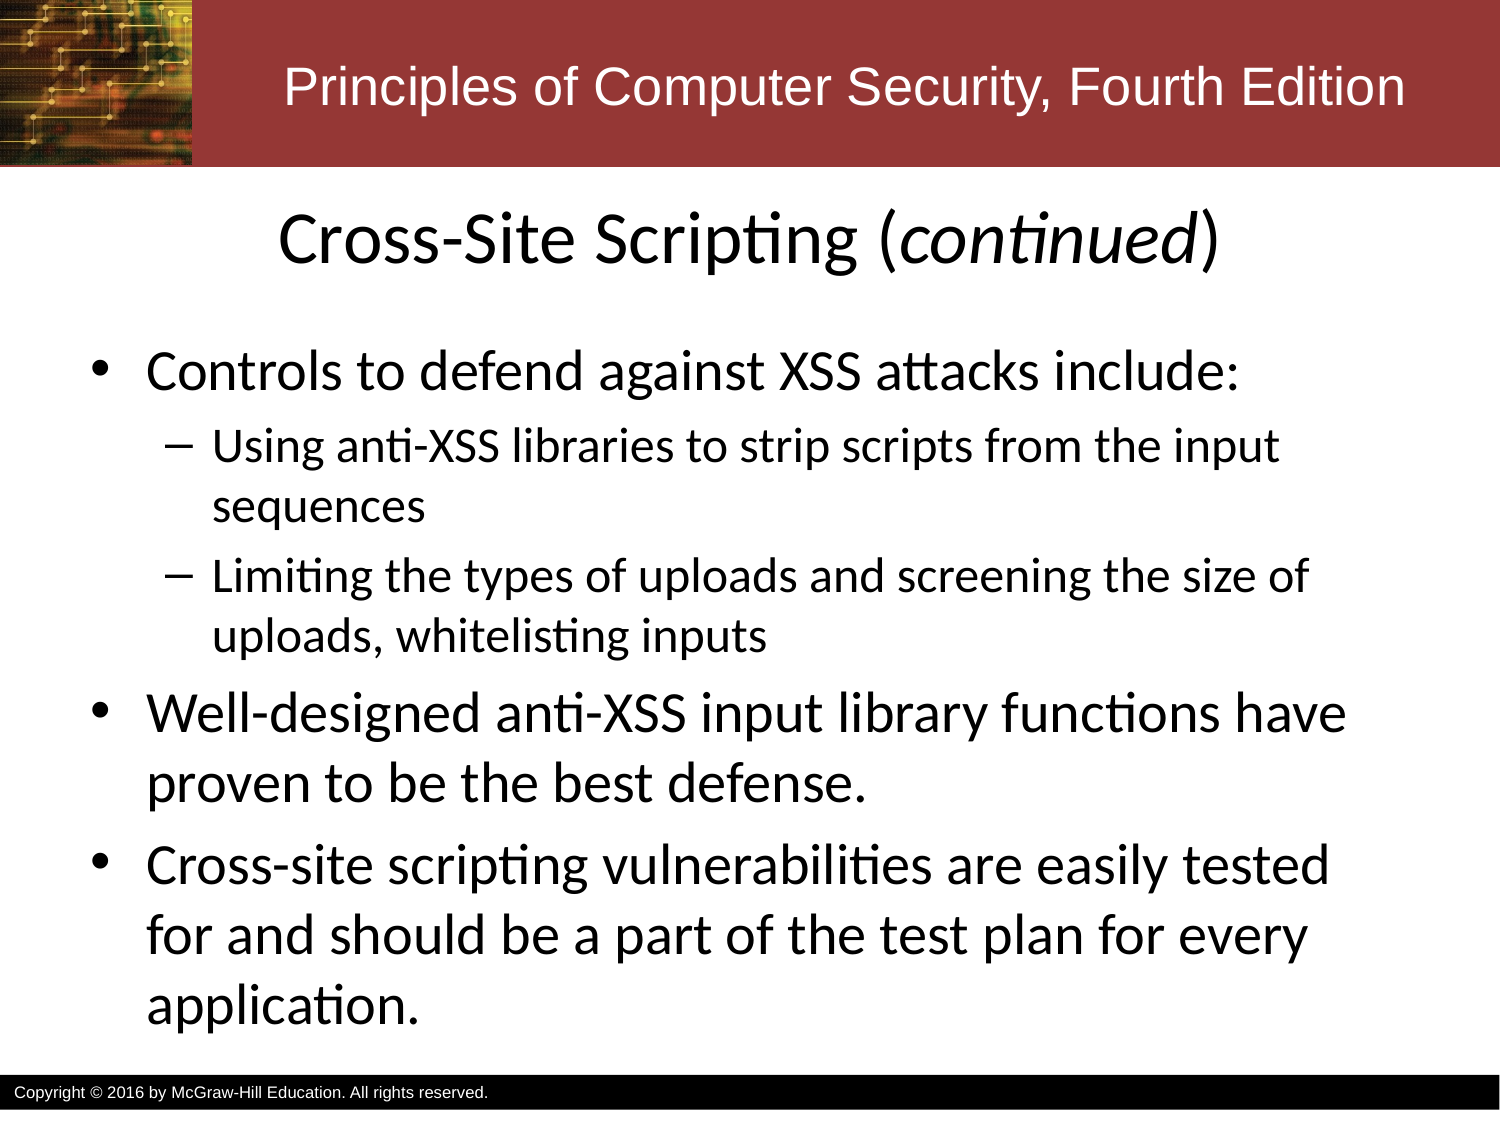

# Cross-Site Scripting (continued)
Controls to defend against XSS attacks include:
Using anti-XSS libraries to strip scripts from the input sequences
Limiting the types of uploads and screening the size of uploads, whitelisting inputs
Well-designed anti-XSS input library functions have proven to be the best defense.
Cross-site scripting vulnerabilities are easily tested for and should be a part of the test plan for every application.